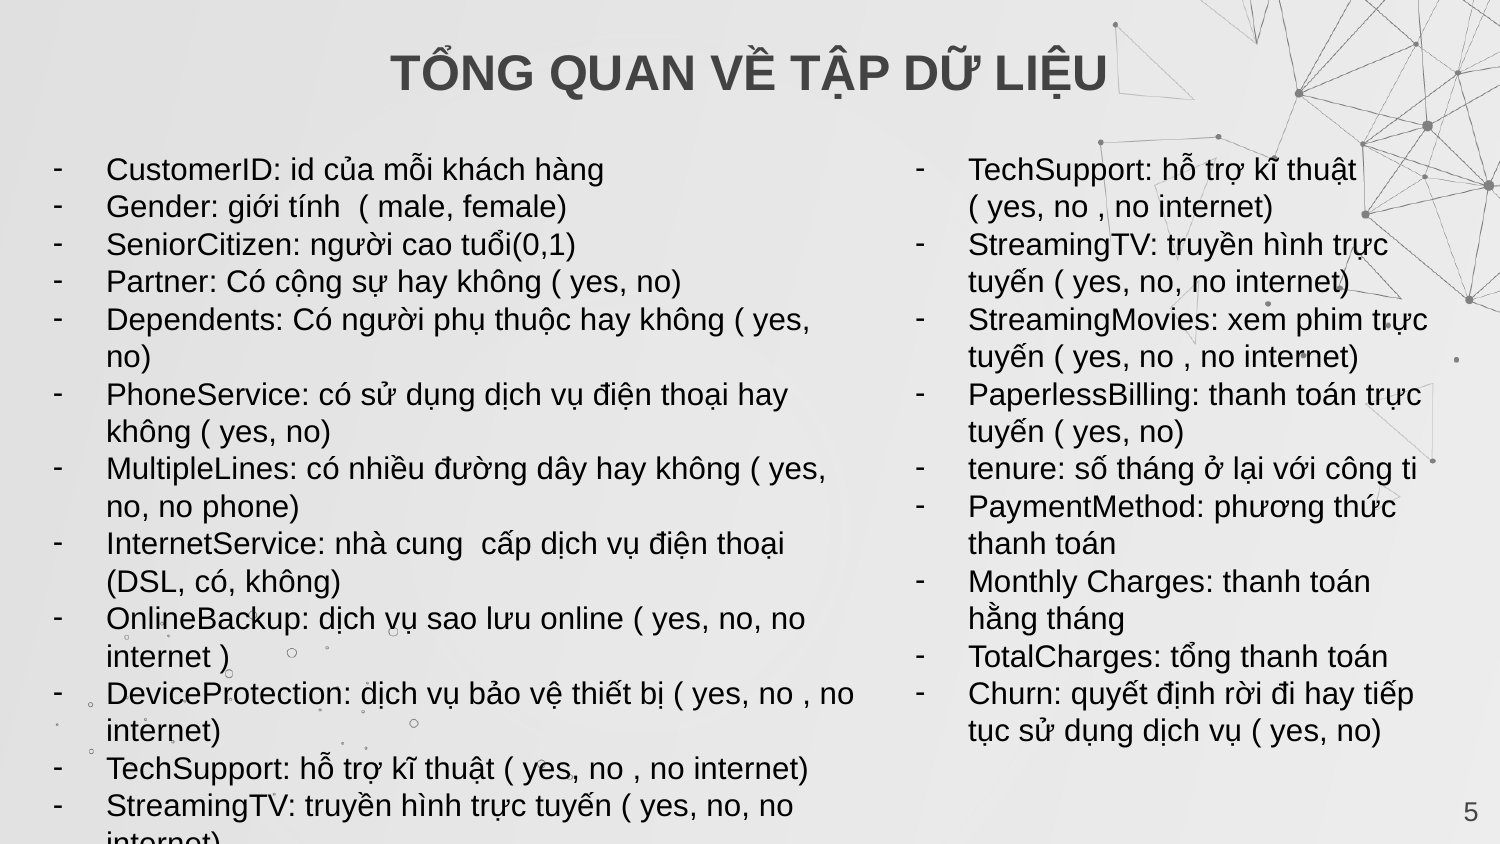

# TỔNG QUAN VỀ TẬP DỮ LIỆU
CustomerID: id của mỗi khách hàng
Gender: giới tính  ( male, female)
SeniorCitizen: người cao tuổi(0,1)
Partner: Có cộng sự hay không ( yes, no)
Dependents: Có người phụ thuộc hay không ( yes, no)
PhoneService: có sử dụng dịch vụ điện thoại hay không ( yes, no)
MultipleLines: có nhiều đường dây hay không ( yes, no, no phone)
InternetService: nhà cung  cấp dịch vụ điện thoại (DSL, có, không)
OnlineBackup: dịch vụ sao lưu online ( yes, no, no internet )
DeviceProtection: dịch vụ bảo vệ thiết bị ( yes, no , no internet)
TechSupport: hỗ trợ kĩ thuật ( yes, no , no internet)
StreamingTV: truyền hình trực tuyến ( yes, no, no internet)
StreamingMovies: xem phim trực tuyến ( yes, no , no internet)
TechSupport: hỗ trợ kĩ thuật ( yes, no , no internet)
StreamingTV: truyền hình trực tuyến ( yes, no, no internet)
StreamingMovies: xem phim trực tuyến ( yes, no , no internet)
PaperlessBilling: thanh toán trực tuyến ( yes, no)
tenure: số tháng ở lại với công ti
PaymentMethod: phương thức thanh toán
Monthly Charges: thanh toán hằng tháng
TotalCharges: tổng thanh toán
Churn: quyết định rời đi hay tiếp tục sử dụng dịch vụ ( yes, no)
5